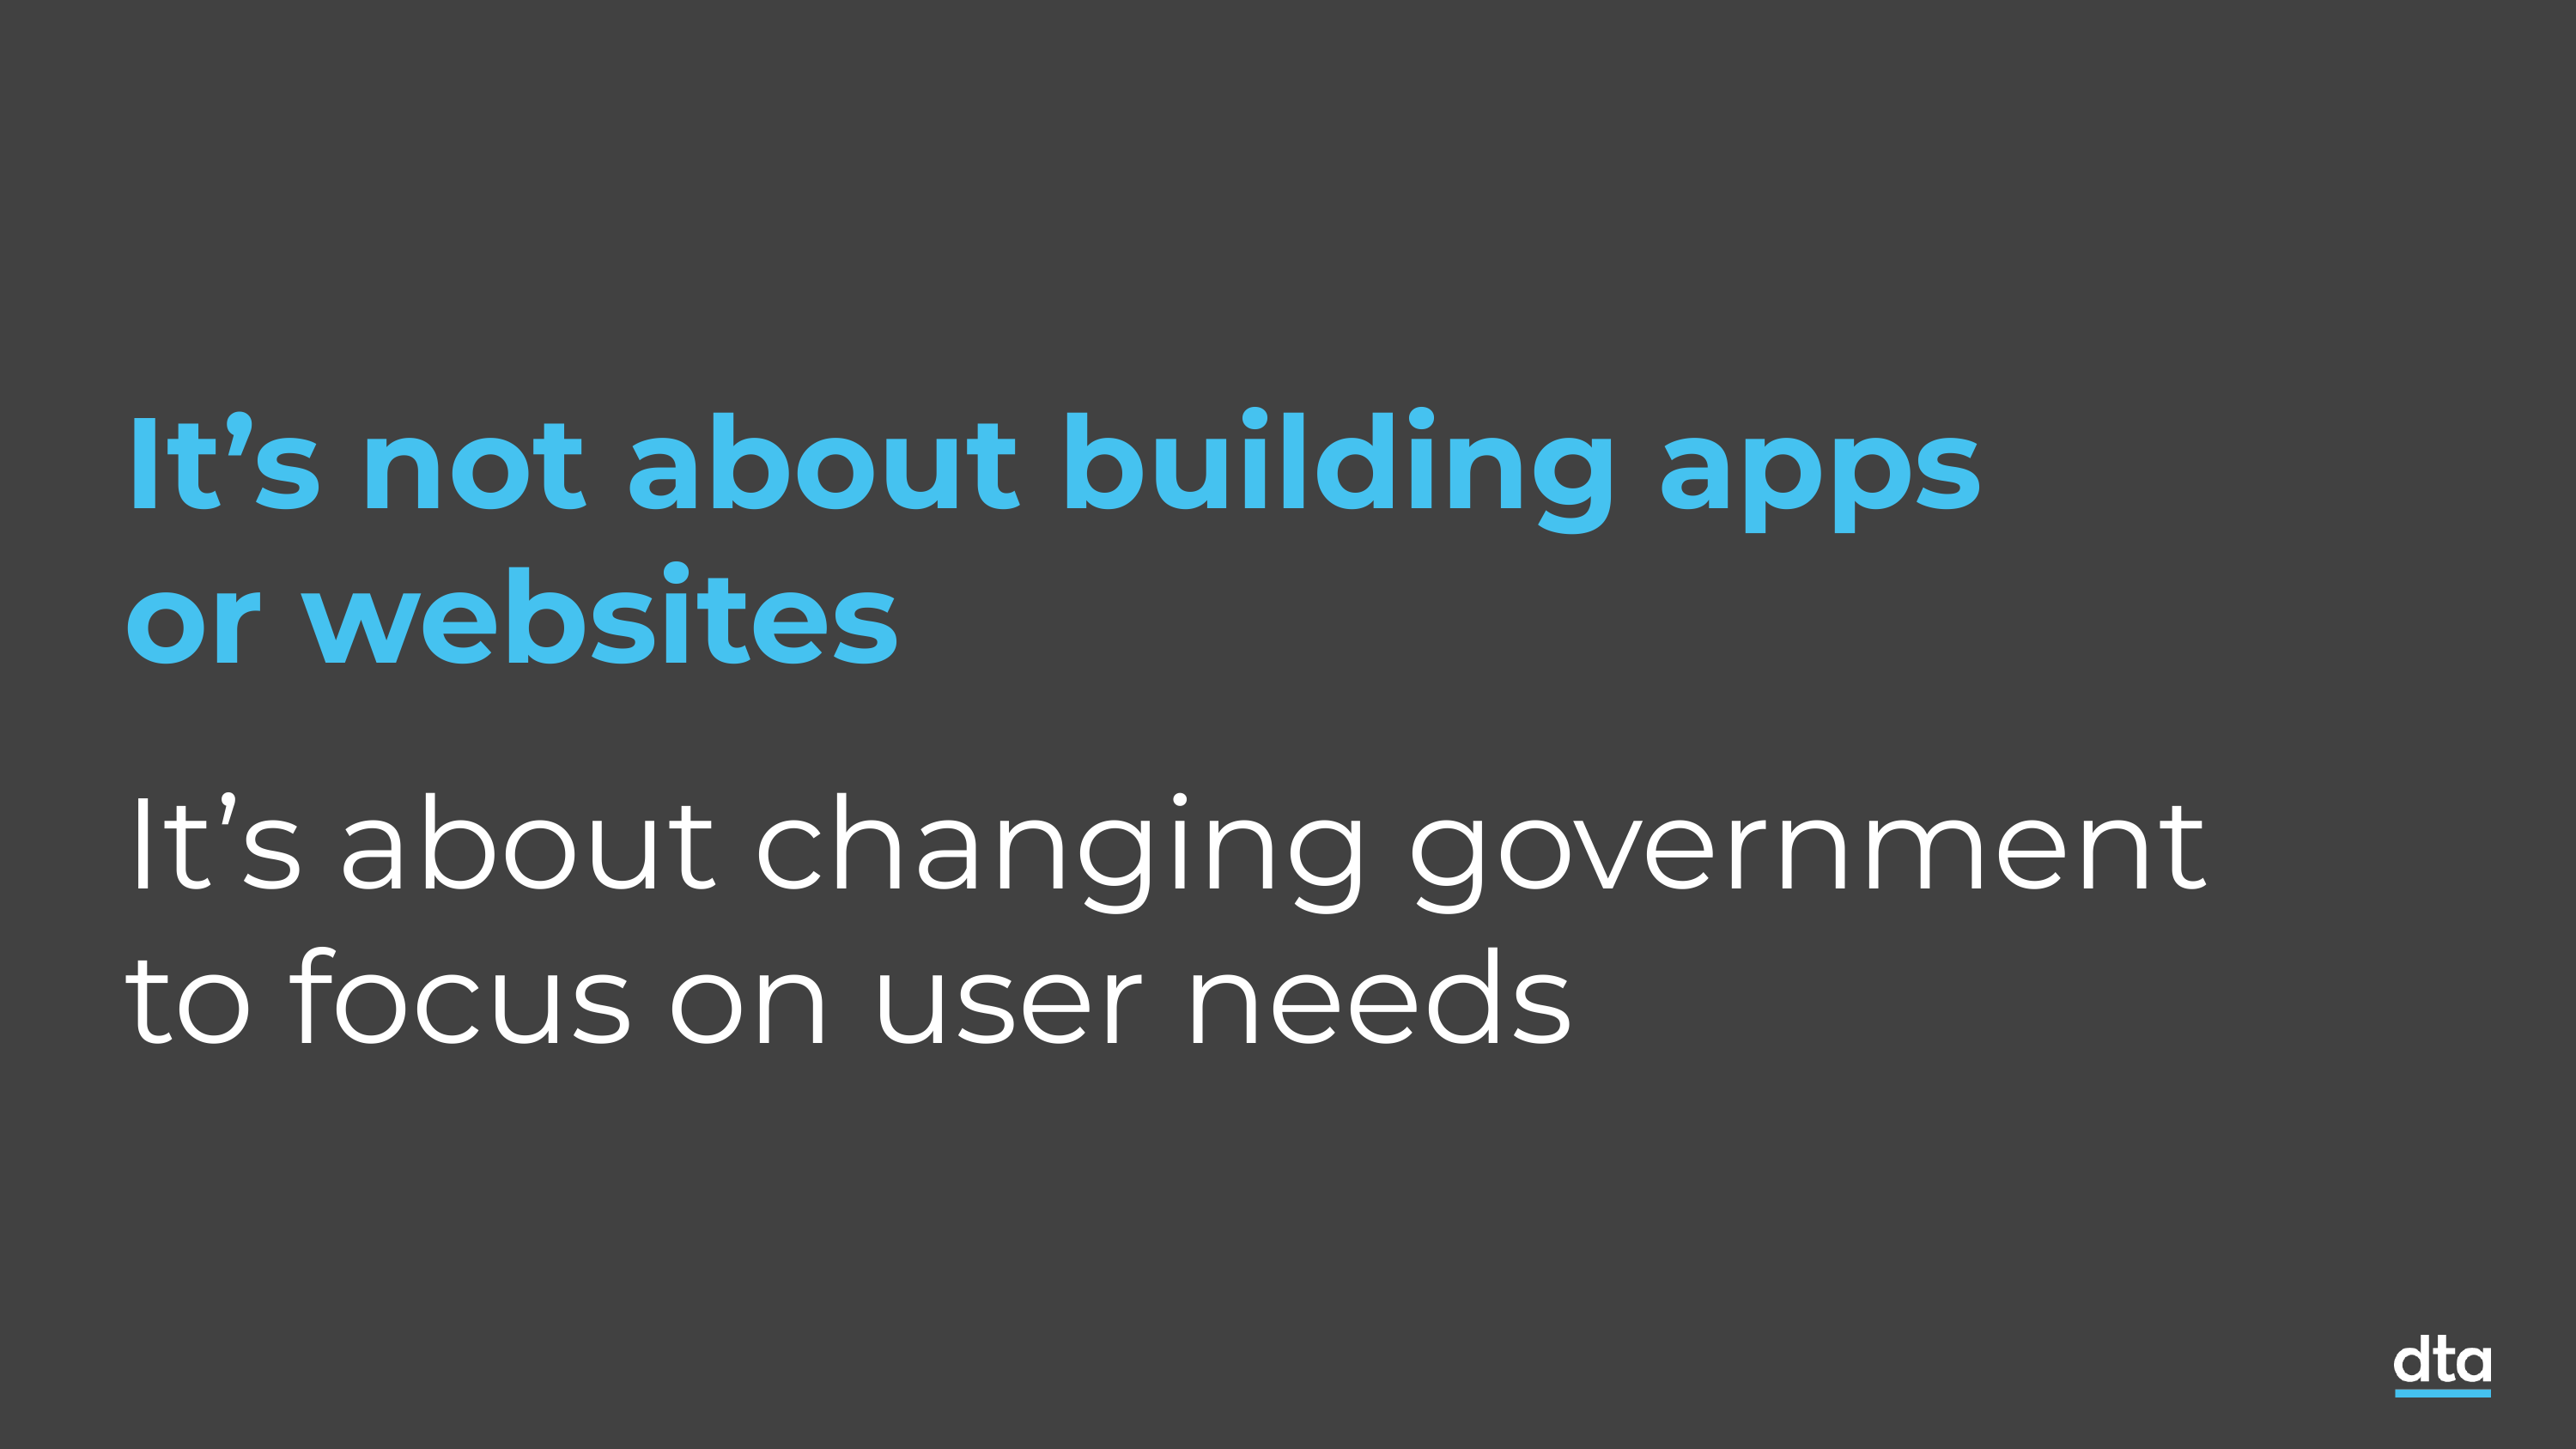

It’s not about building apps
or websites
It’s about changing government
to focus on user needs